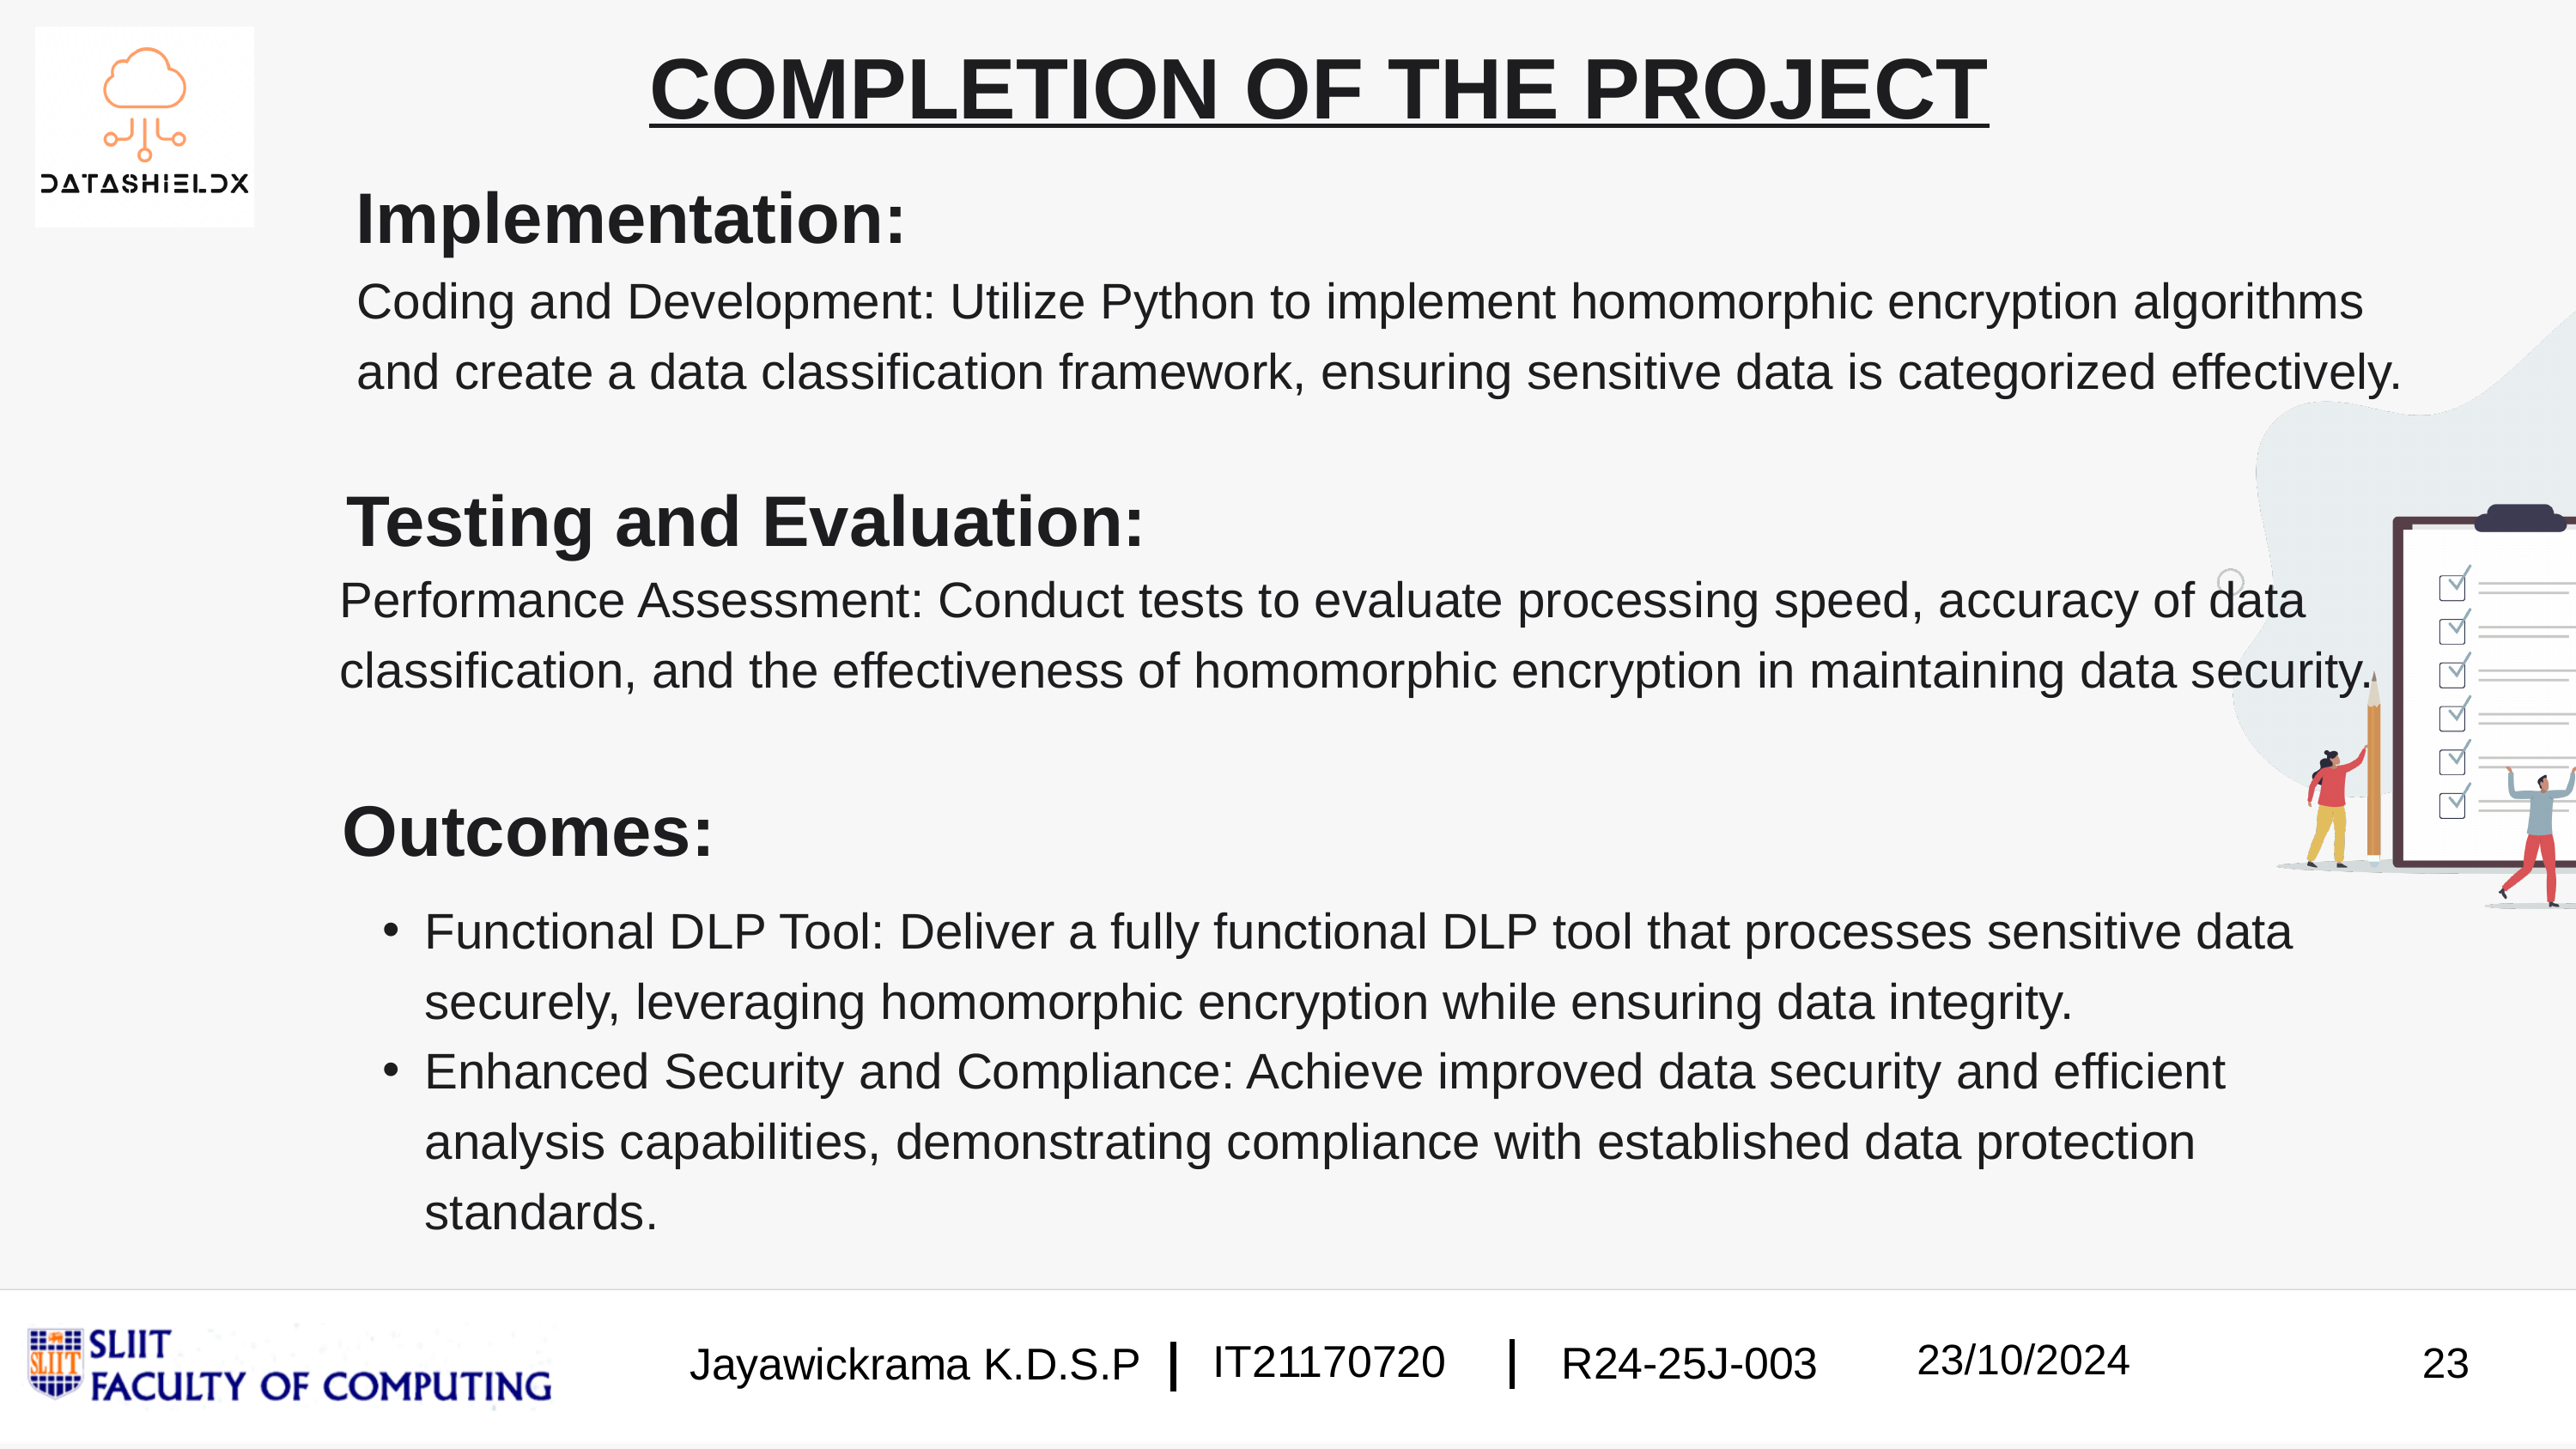

COMPLETION OF THE PROJECT

Implementation:

Coding and Development: Utilize Python to implement homomorphic encryption algorithms and create a data classification framework, ensuring sensitive data is categorized effectively.
Testing and Evaluation:
Performance Assessment: Conduct tests to evaluate processing speed, accuracy of data classification, and the effectiveness of homomorphic encryption in maintaining data security.
Outcomes:
Functional DLP Tool: Deliver a fully functional DLP tool that processes sensitive data securely, leveraging homomorphic encryption while ensuring data integrity.
Enhanced Security and Compliance: Achieve improved data security and efficient analysis capabilities, demonstrating compliance with established data protection standards.

23/10/2024
IT21170720
R24-25J-003
Jayawickrama K.D.S.P
23